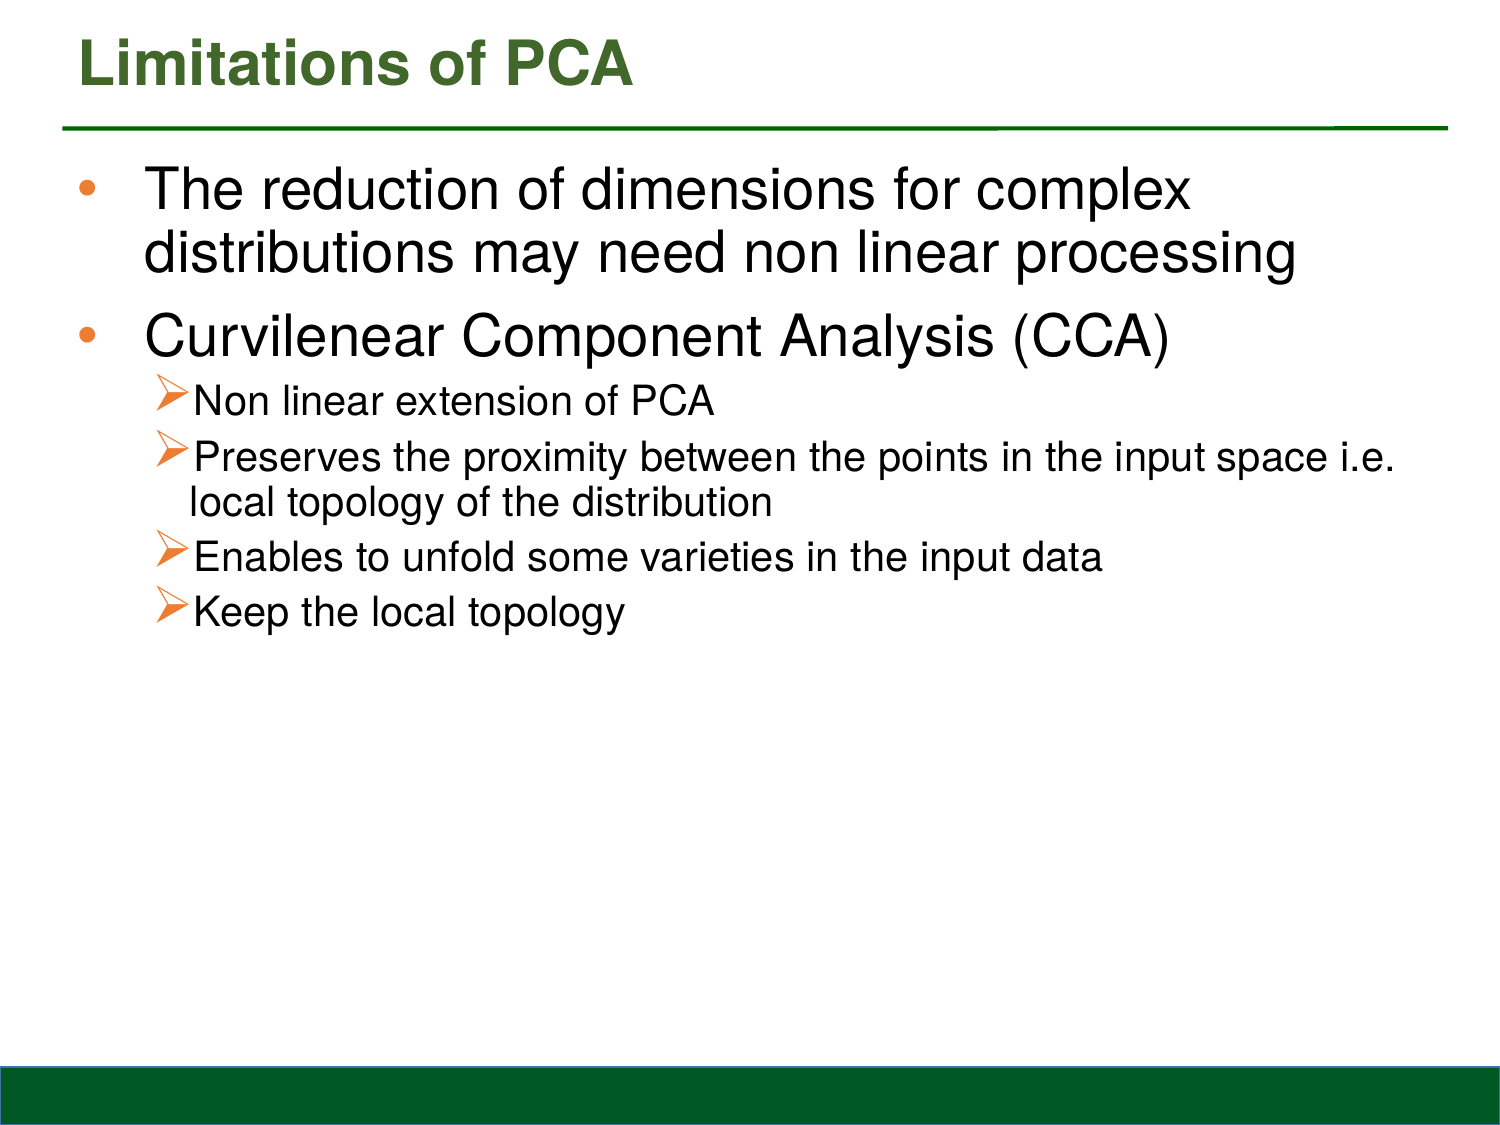

# Limitations of PCA
The reduction of dimensions for complex distributions may need non linear processing
Curvilenear Component Analysis (CCA)
Non linear extension of PCA
Preserves the proximity between the points in the input space i.e. local topology of the distribution
Enables to unfold some varieties in the input data
Keep the local topology